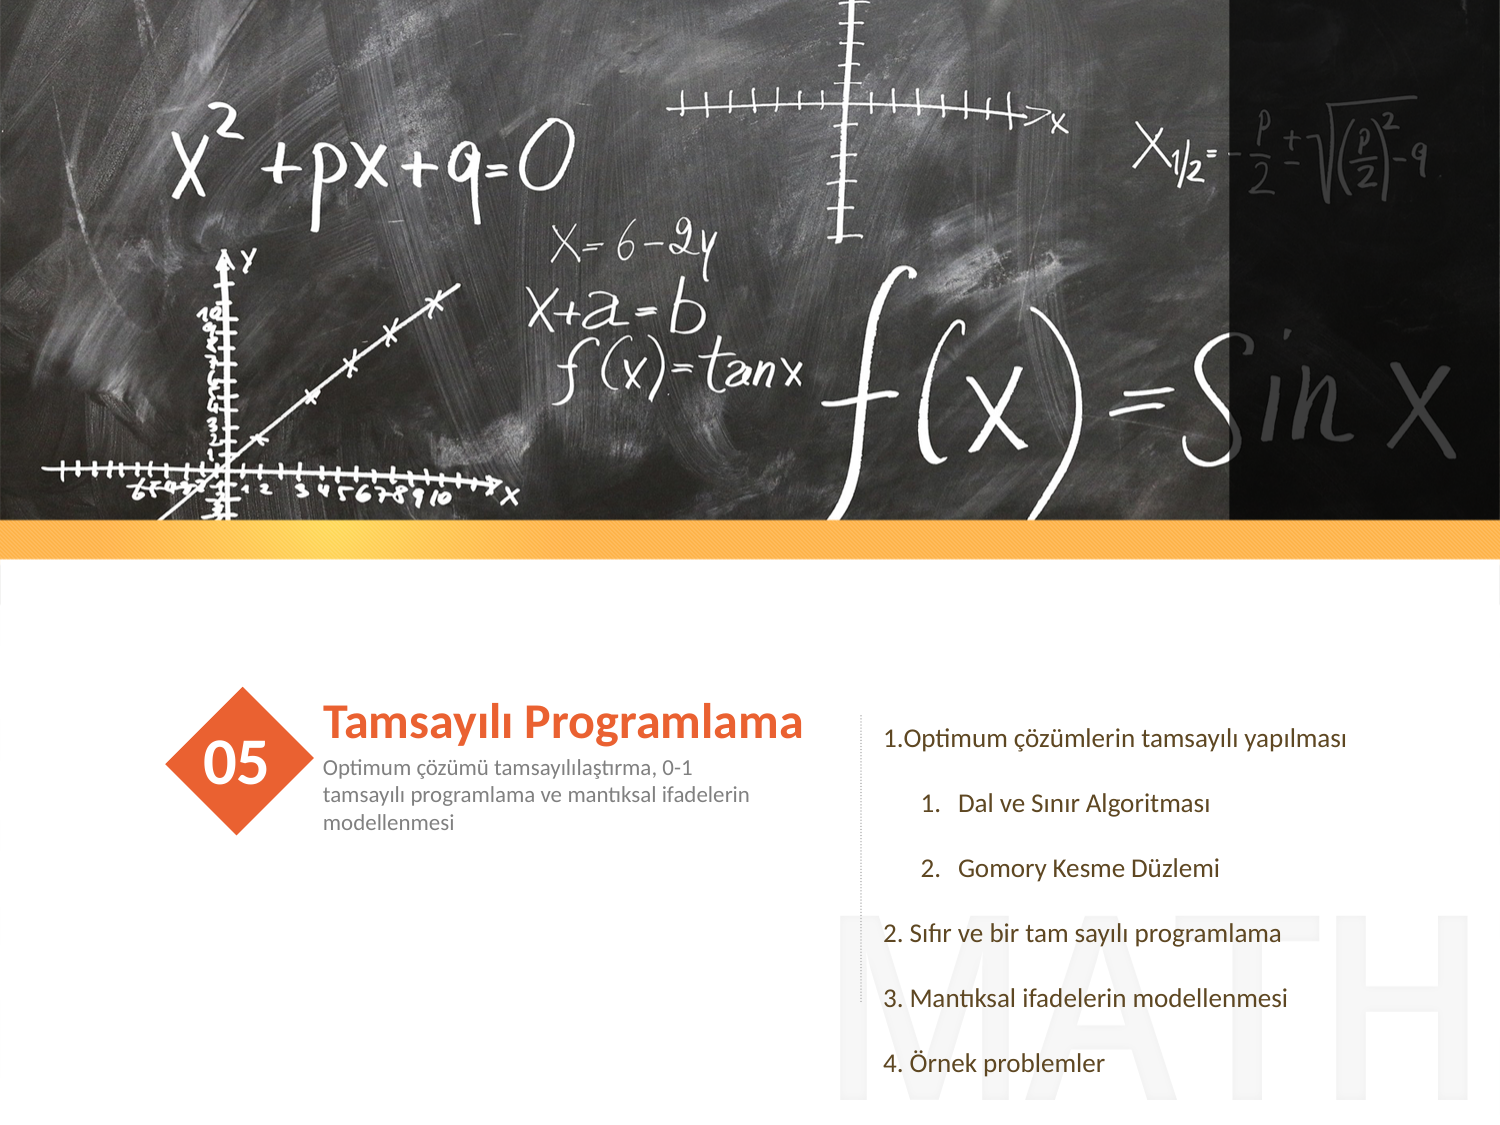

Tamsayılı Programlama
05
Optimum çözümü tamsayılılaştırma, 0-1 tamsayılı programlama ve mantıksal ifadelerin modellenmesi

Optimum çözümlerin tamsayılı yapılması
Dal ve Sınır Algoritması
Gomory Kesme Düzlemi
 Sıfır ve bir tam sayılı programlama
 Mantıksal ifadelerin modellenmesi
 Örnek problemler